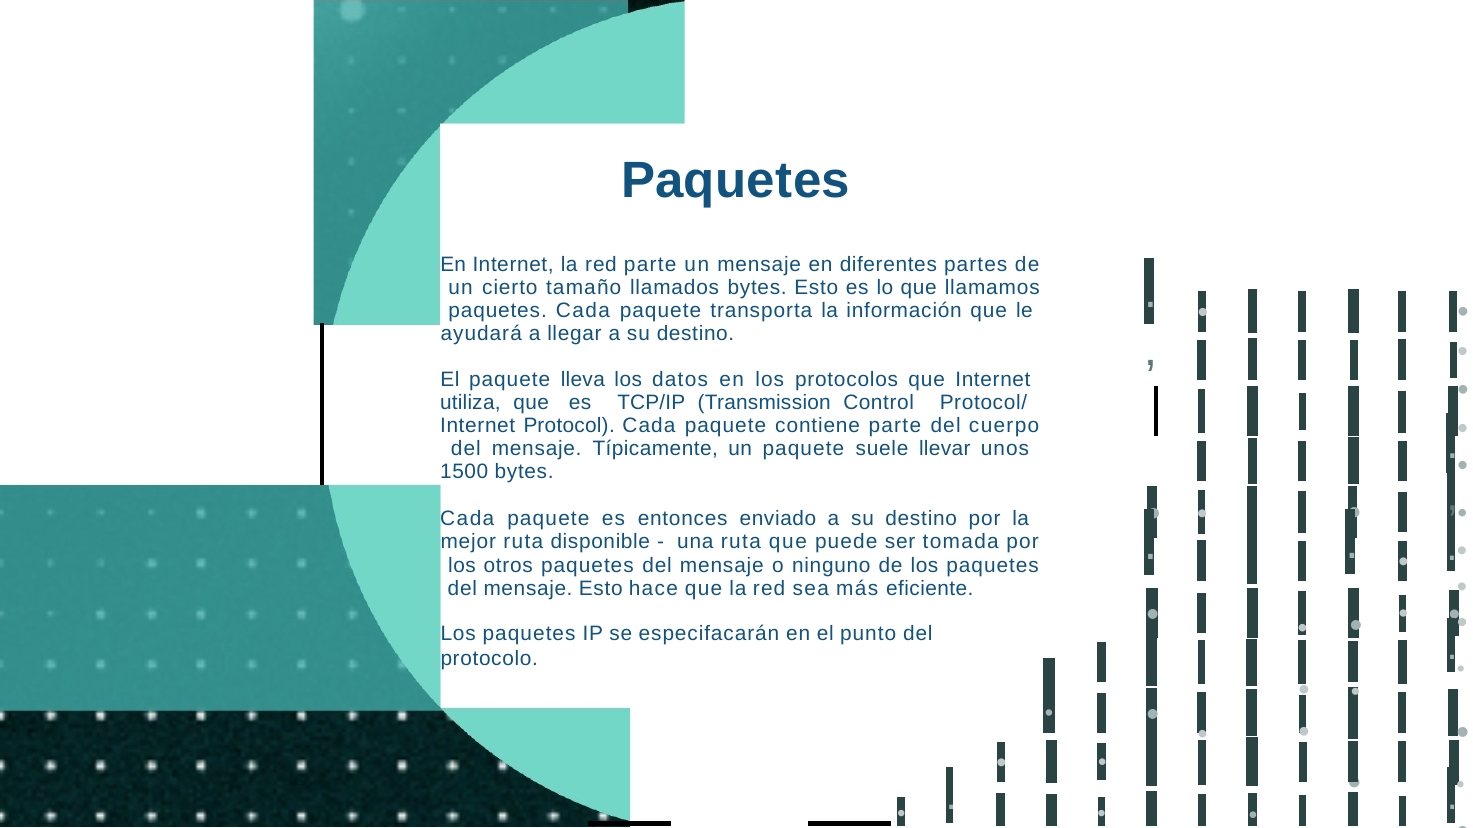

# Paquetes
En Internet, la red parte un mensaje en diferentes partes de  un cierto tamaño llamados bytes. Esto es lo que llamamos  paquetes. Cada paquete transporta la información que le  ayudará a llegar a su destino.
.,

•	•	•	•	•	•
•	•	•	•	•	•
•	•	•	•	•	•
•	•	•	•	•
•	•	•	•
•	•	•
•	•
•	•	•	•
•	•	•	•	•	•
•	•	•	•	•	•	•	•
•	•	•	•	•	•

El paquete lleva los datos en los protocolos que Internet  utiliza, que es  TCP/IP (Transmission Control  Protocol/  Internet Protocol). Cada paquete contiene parte del cuerpo  del mensaje. Típicamente, un paquete suele llevar unos  1500 bytes.

.,
.,
.,

•

•

Cada paquete es entonces enviado a su destino por la  mejor ruta disponible - una ruta que puede ser tomada por  los otros paquetes del mensaje o ninguno de los paquetes  del mensaje. Esto hace que la red sea más eficiente.
.,

.,

•

•	•
•	•	•
•
•

•

•

.,
Los paquetes IP se especifacarán en el punto del protocolo.

..

•

•
•

.,
. ,

•	•

•
•